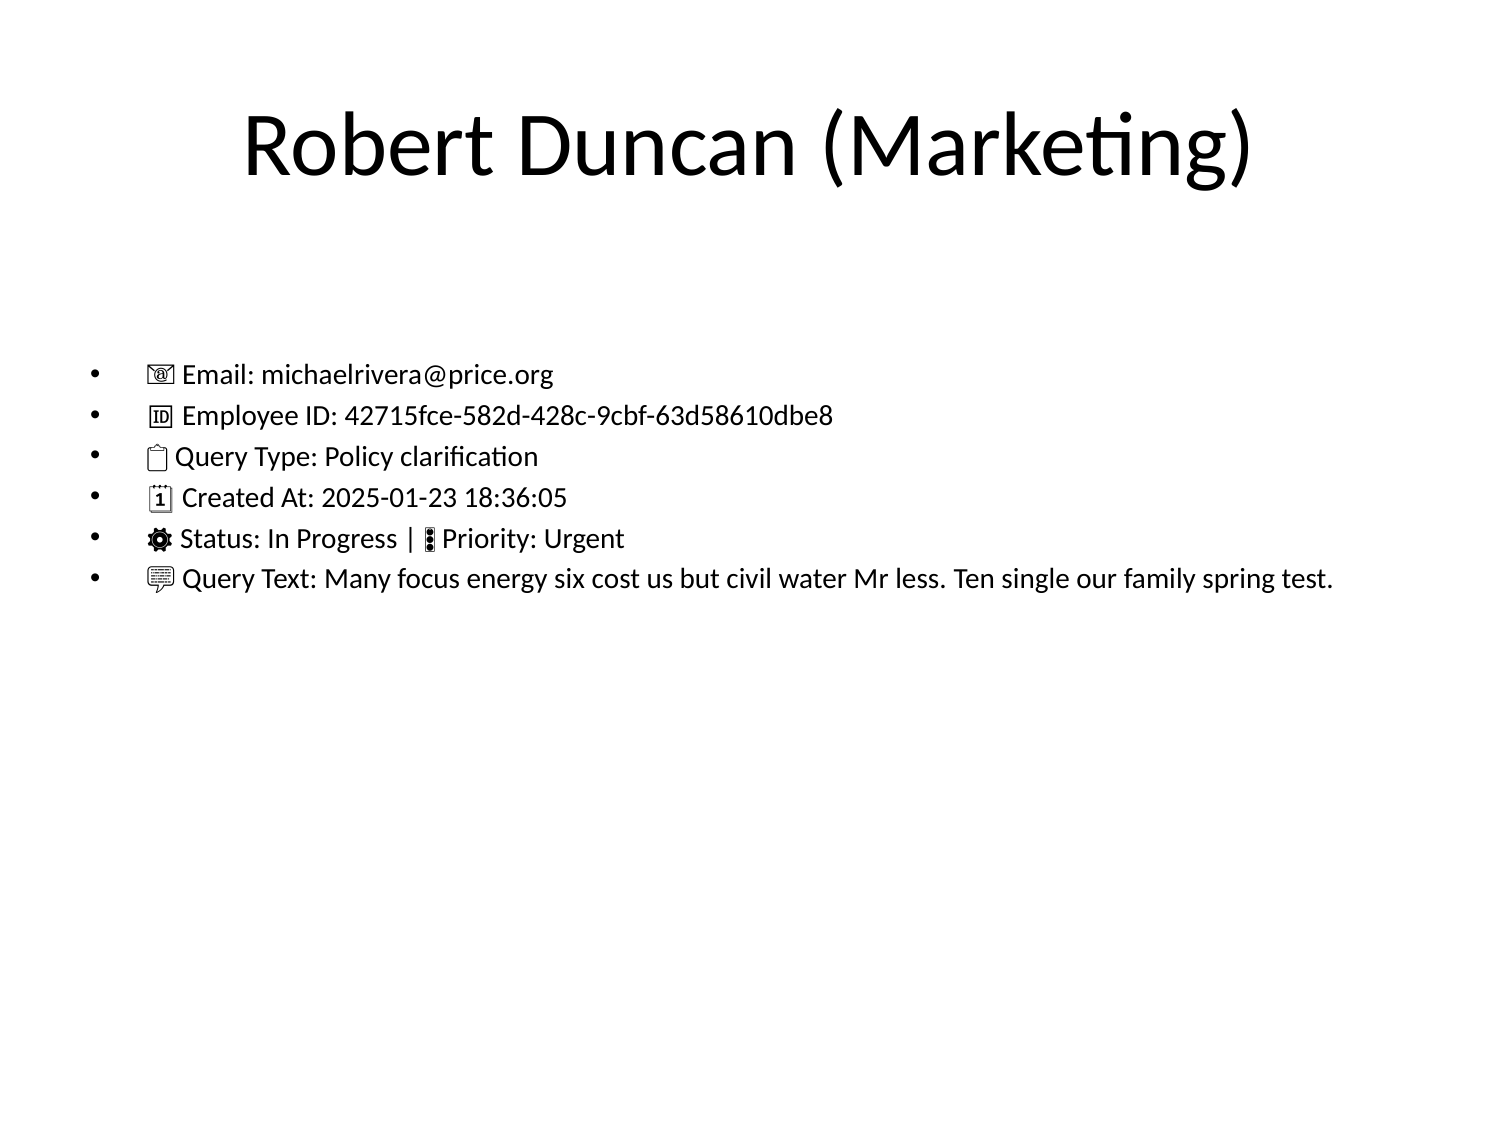

# Robert Duncan (Marketing)

📧 Email: michaelrivera@price.org
🆔 Employee ID: 42715fce-582d-428c-9cbf-63d58610dbe8
📋 Query Type: Policy clarification
🗓 Created At: 2025-01-23 18:36:05
⚙ Status: In Progress | 🚦 Priority: Urgent
💬 Query Text: Many focus energy six cost us but civil water Mr less. Ten single our family spring test.